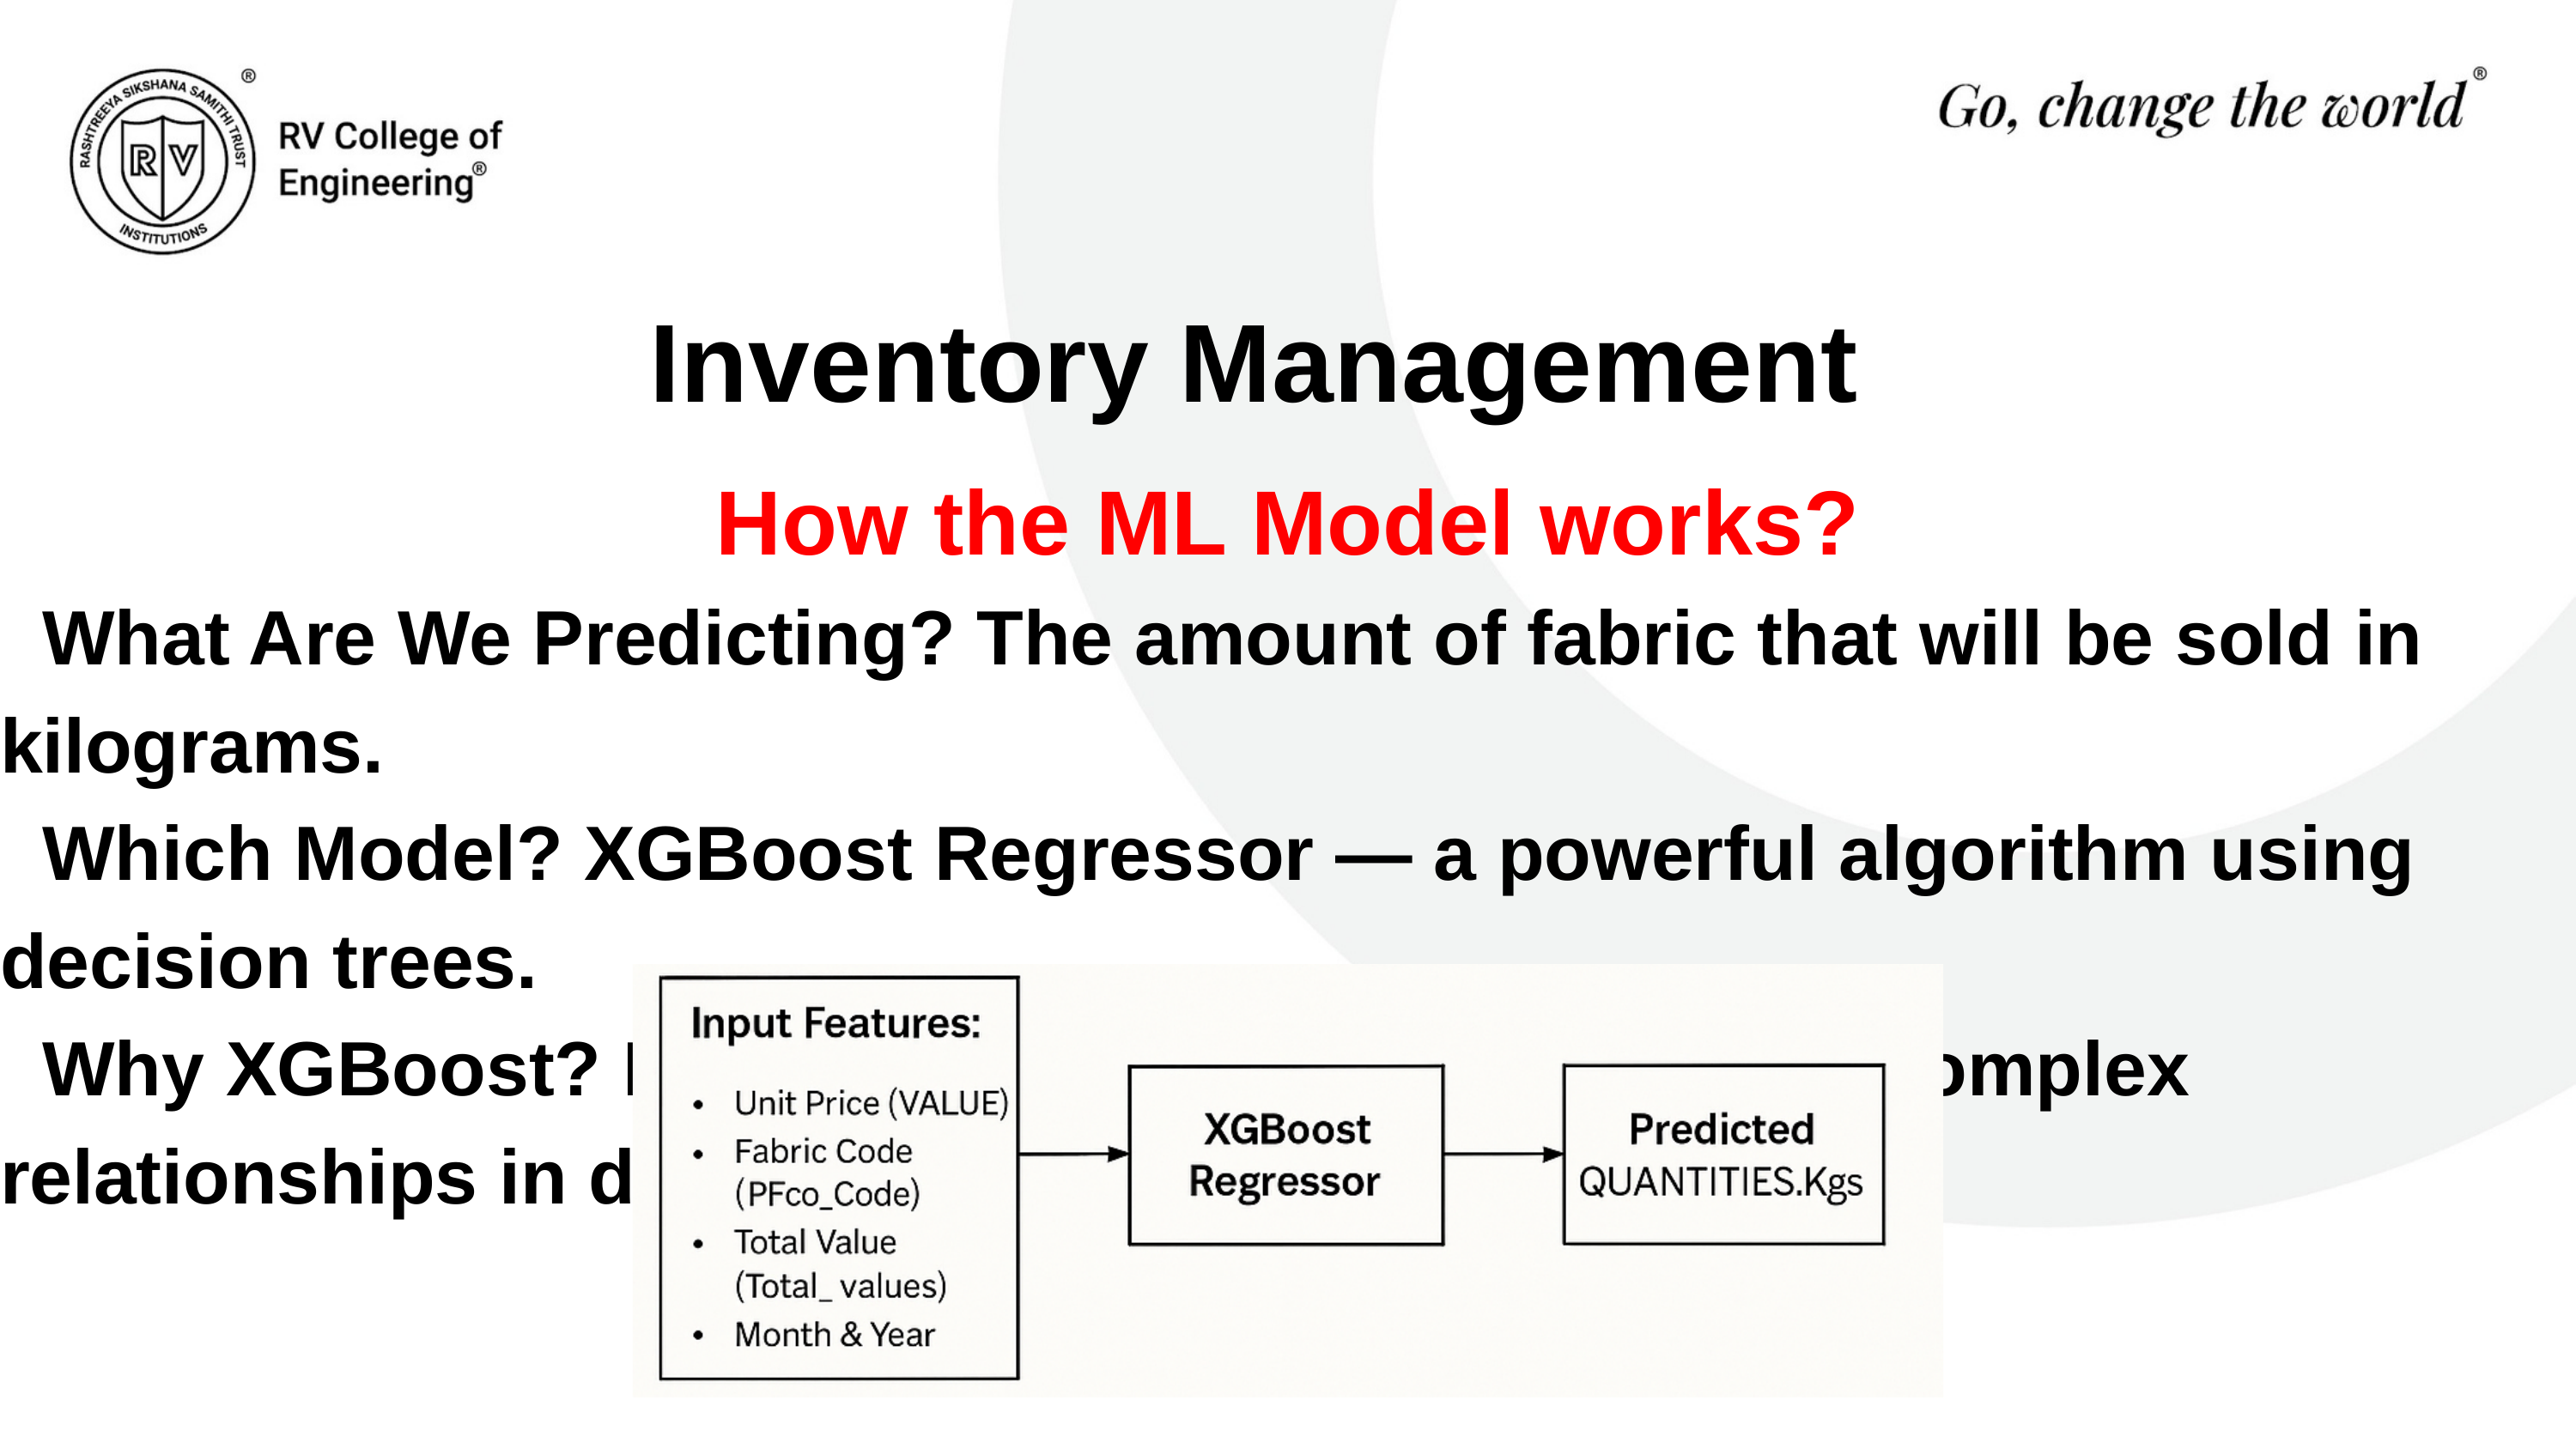

Inventory Management
How the ML Model works?
  What Are We Predicting? The amount of fabric that will be sold in kilograms.
  Which Model? XGBoost Regressor — a powerful algorithm using decision trees.
  Why XGBoost? Fast and accurate and can handle complex relationships in data